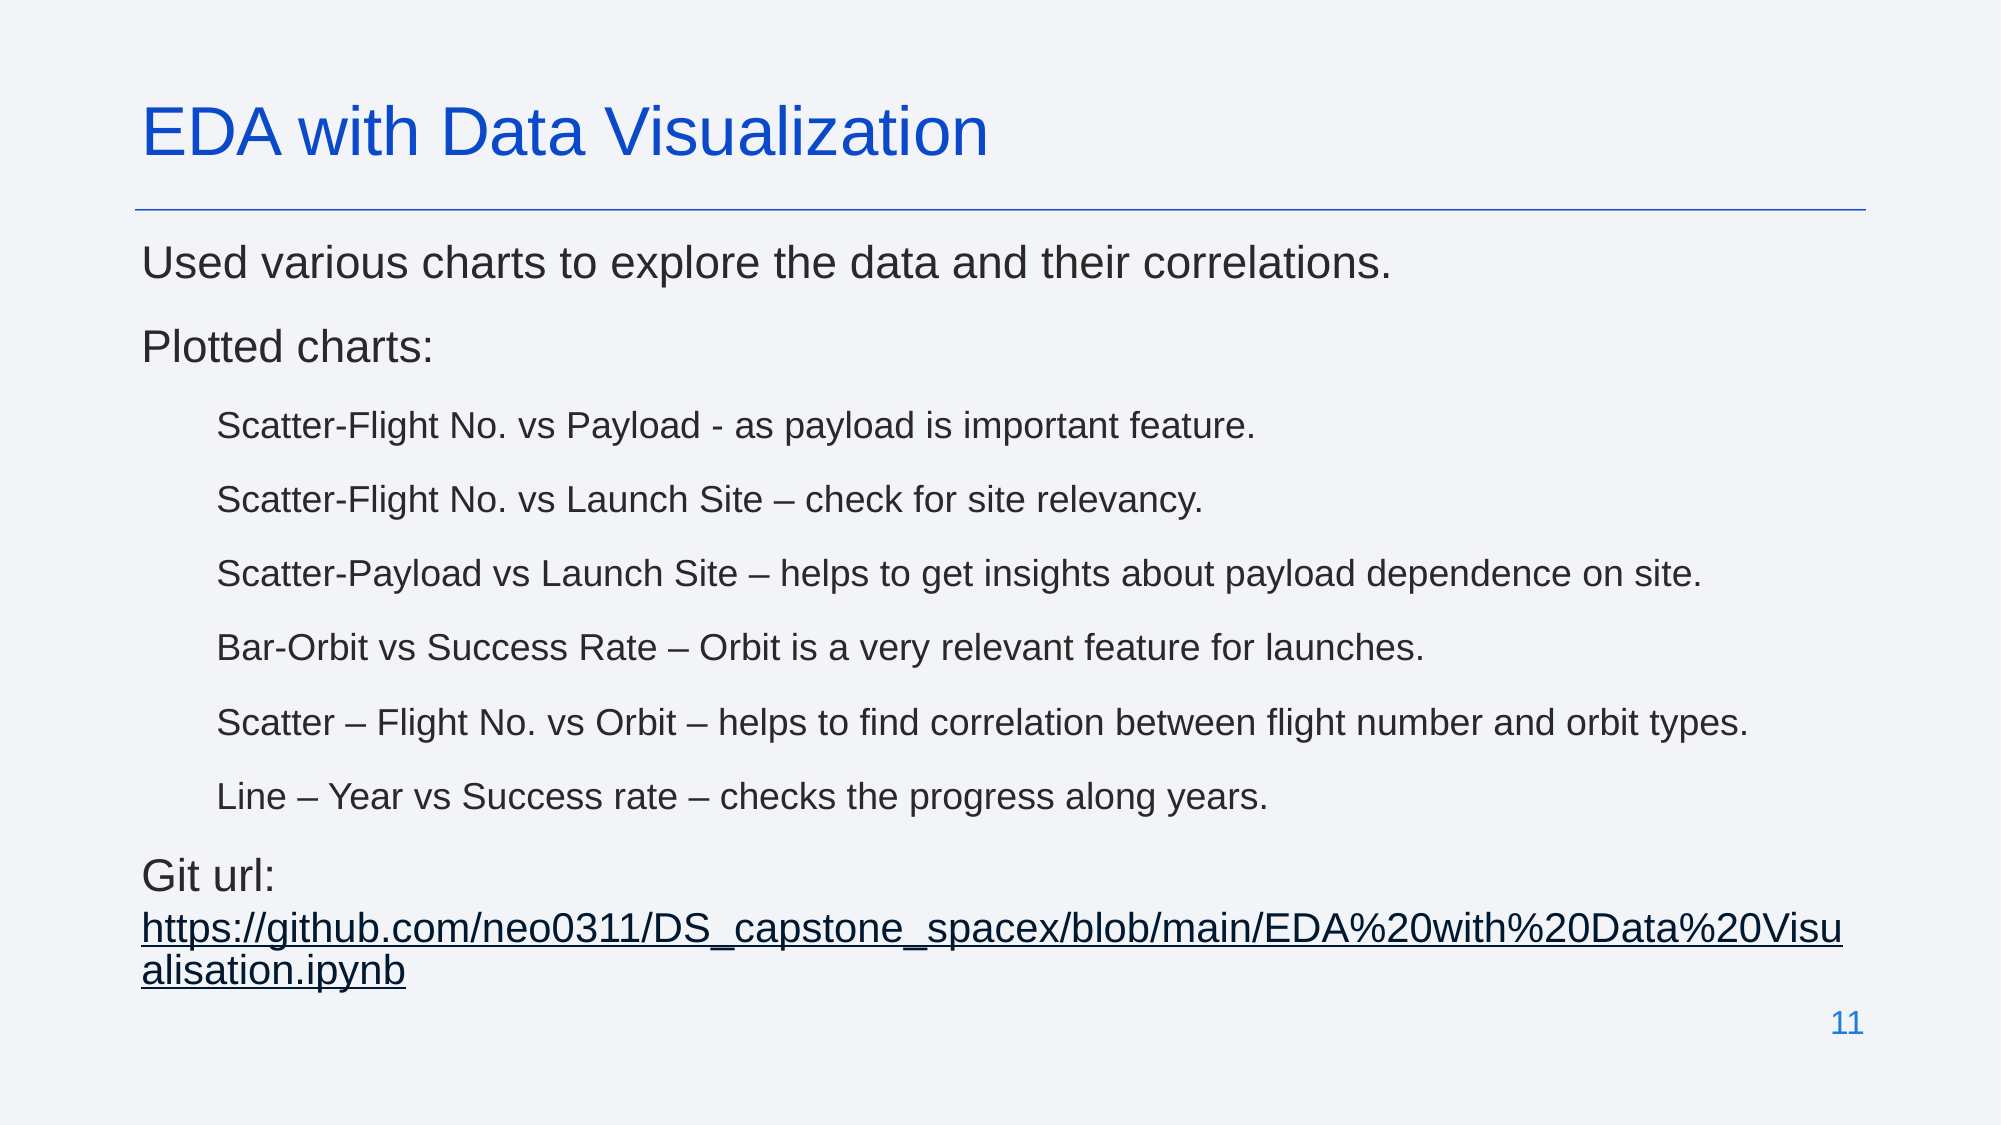

EDA with Data Visualization
Used various charts to explore the data and their correlations.
Plotted charts:
Scatter-Flight No. vs Payload - as payload is important feature.
Scatter-Flight No. vs Launch Site – check for site relevancy.
Scatter-Payload vs Launch Site – helps to get insights about payload dependence on site.
Bar-Orbit vs Success Rate – Orbit is a very relevant feature for launches.
Scatter – Flight No. vs Orbit – helps to find correlation between flight number and orbit types.
Line – Year vs Success rate – checks the progress along years.
Git url: https://github.com/neo0311/DS_capstone_spacex/blob/main/EDA%20with%20Data%20Visualisation.ipynb

11